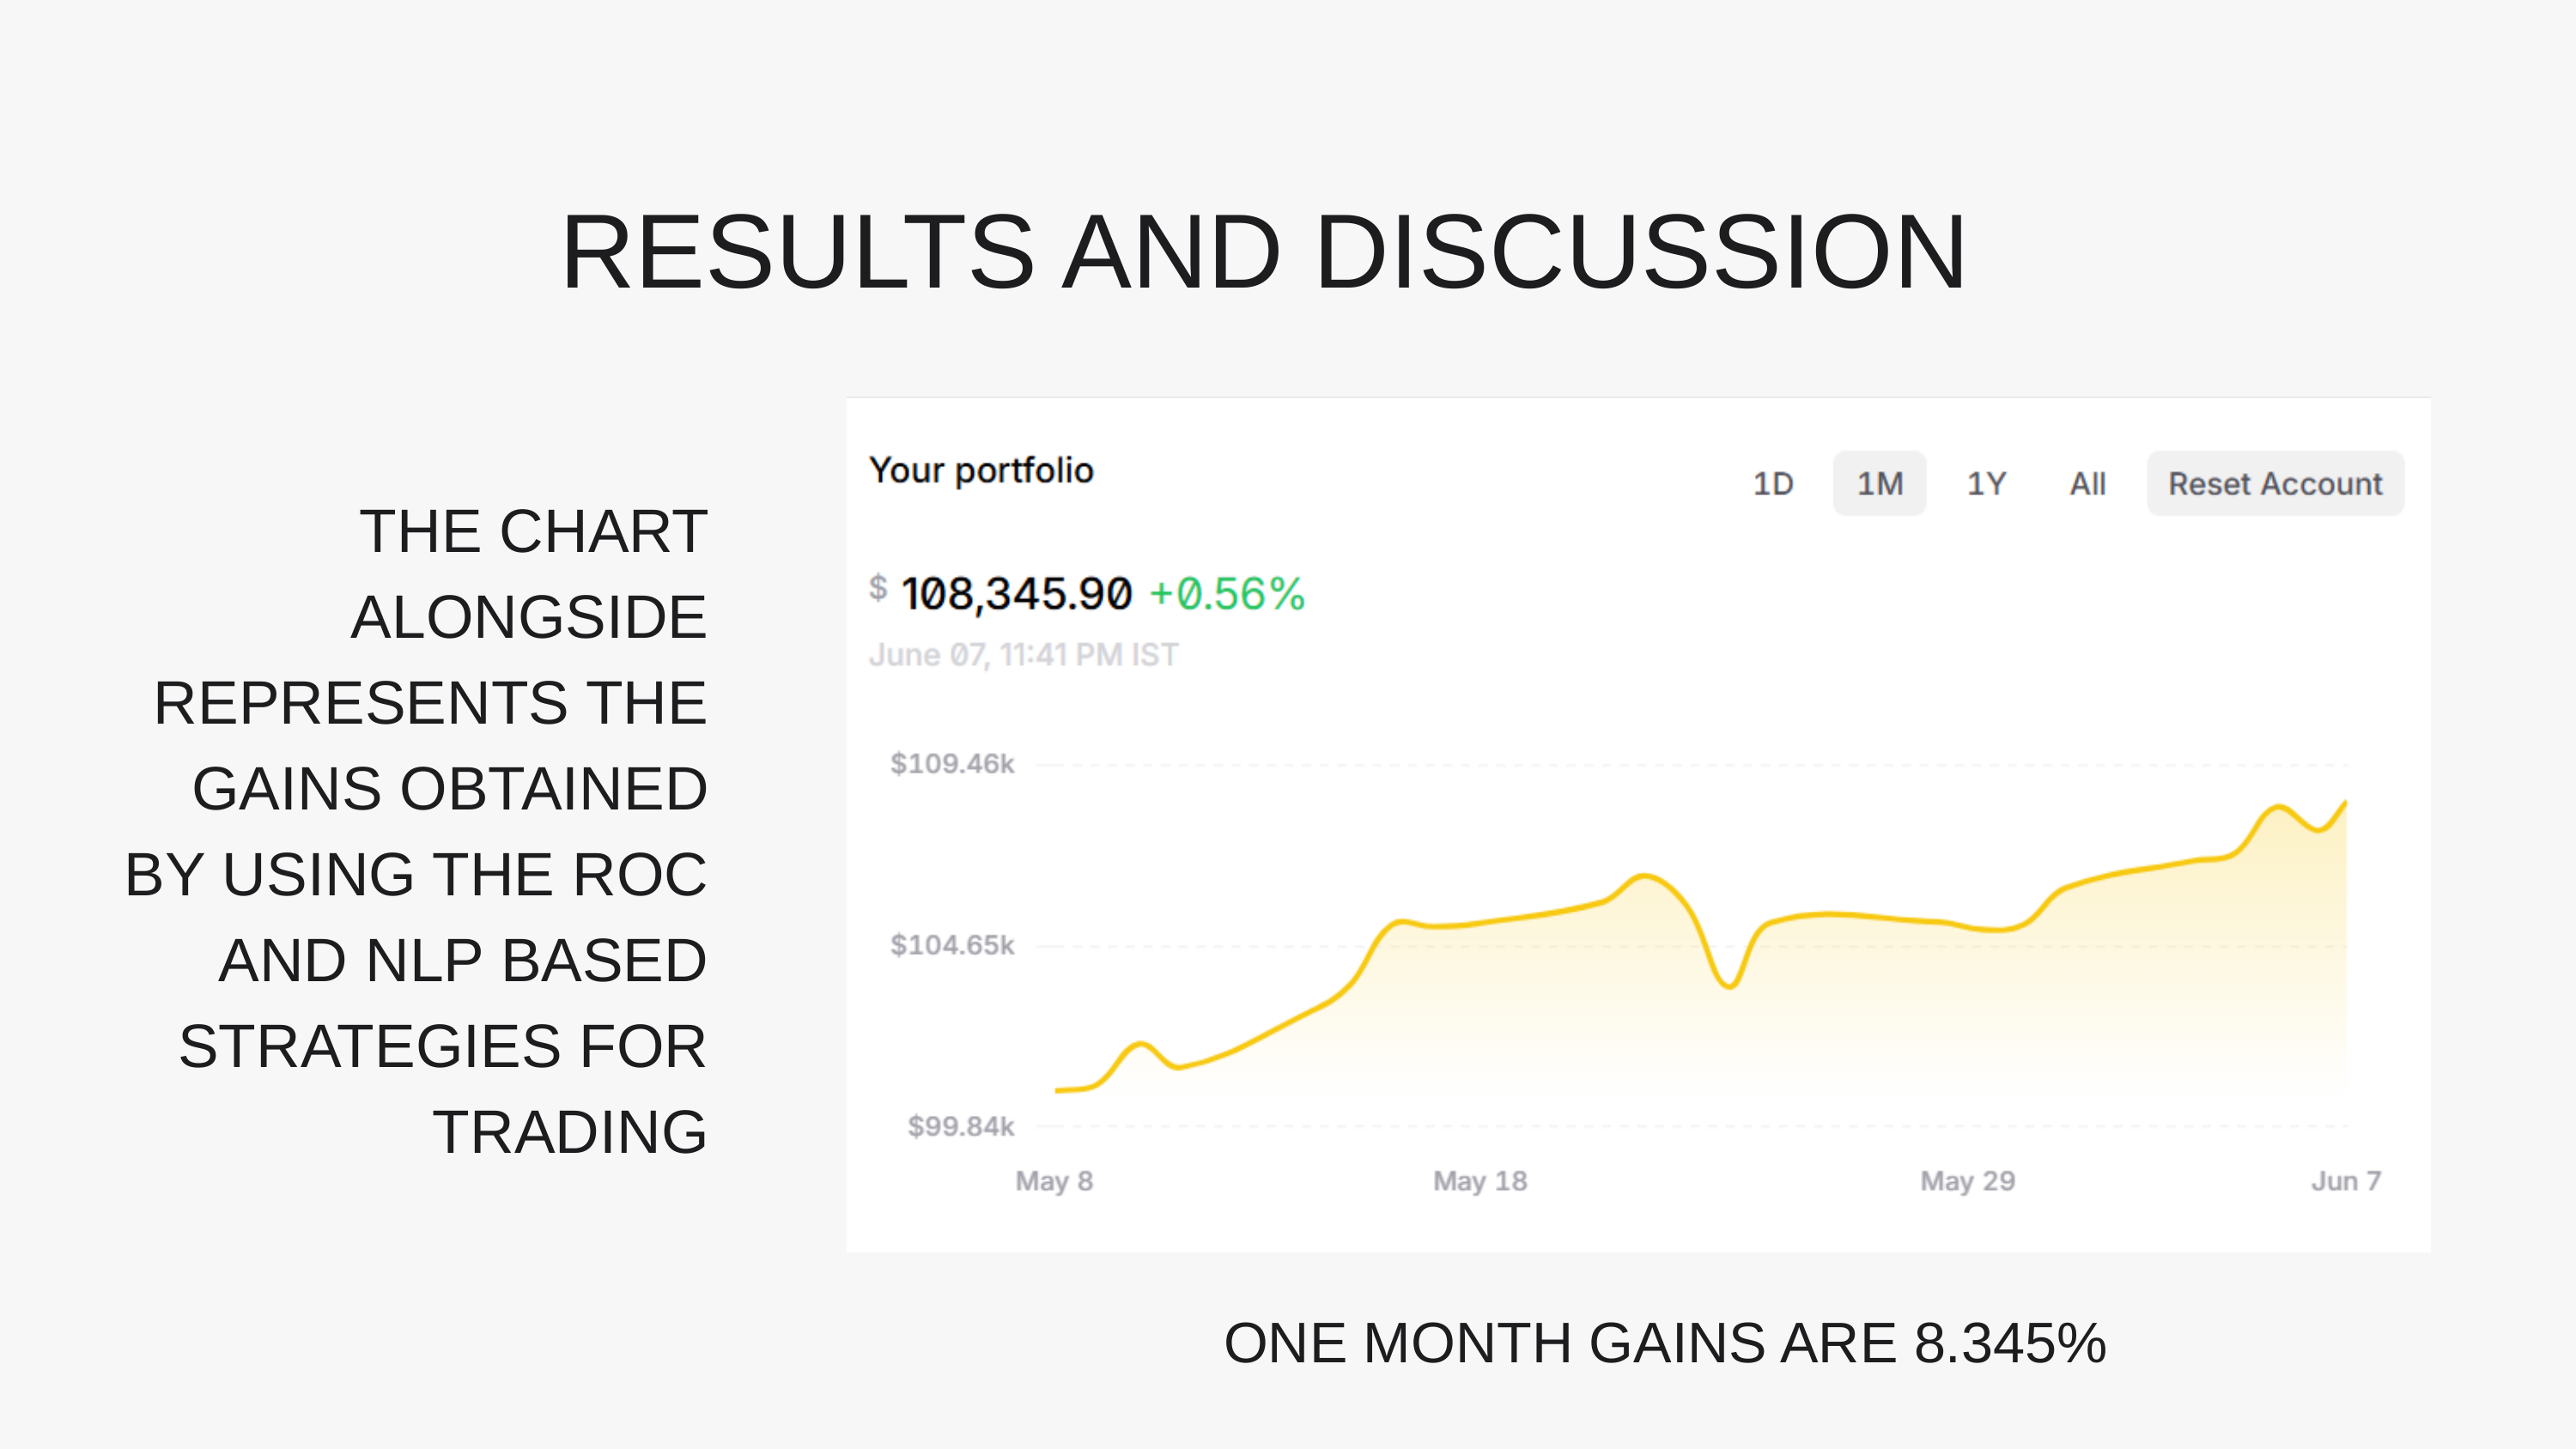

RESULTS AND DISCUSSION

THE CHART ALONGSIDE REPRESENTS THE GAINS OBTAINED BY USING THE ROC AND NLP BASED STRATEGIES FOR TRADING
ONE MONTH GAINS ARE 8.345%